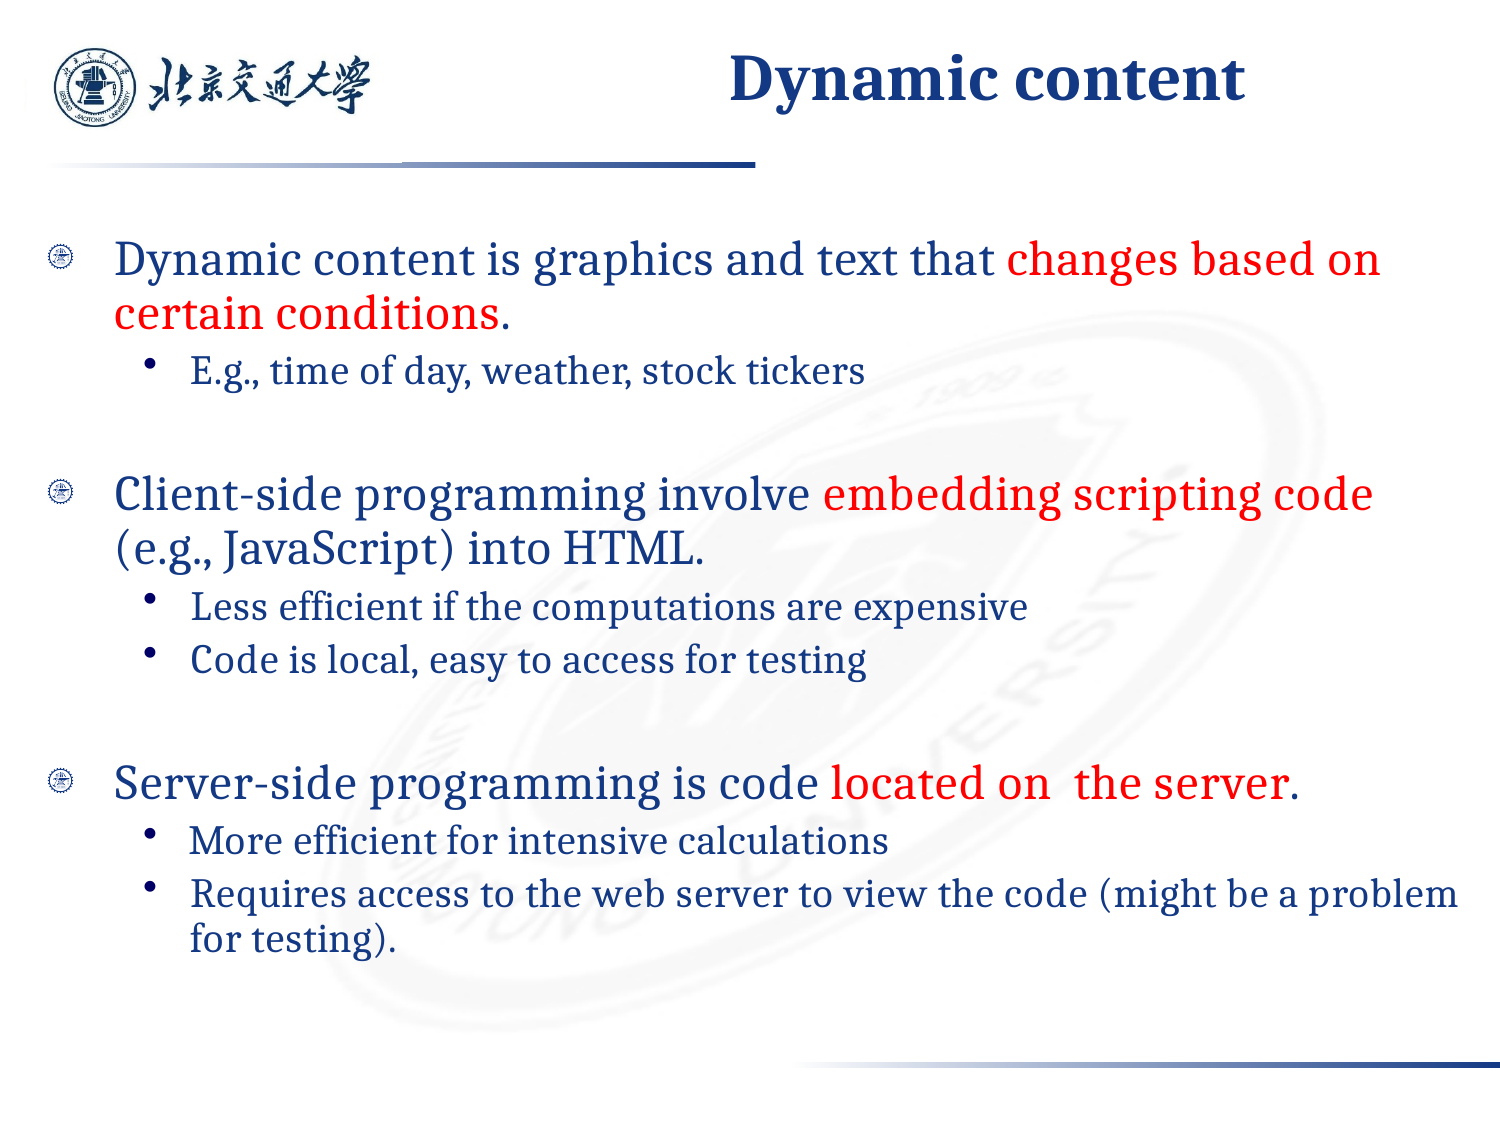

Dynamic content
Dynamic content is graphics and text that changes based on certain conditions.
E.g., time of day, weather, stock tickers

Client-side programming involve embedding scripting code (e.g., JavaScript) into HTML.
Less efficient if the computations are expensive
Code is local, easy to access for testing

Server-side programming is code located on  the server.
More efficient for intensive calculations
Requires access to the web server to view the code (might be a problem for testing).